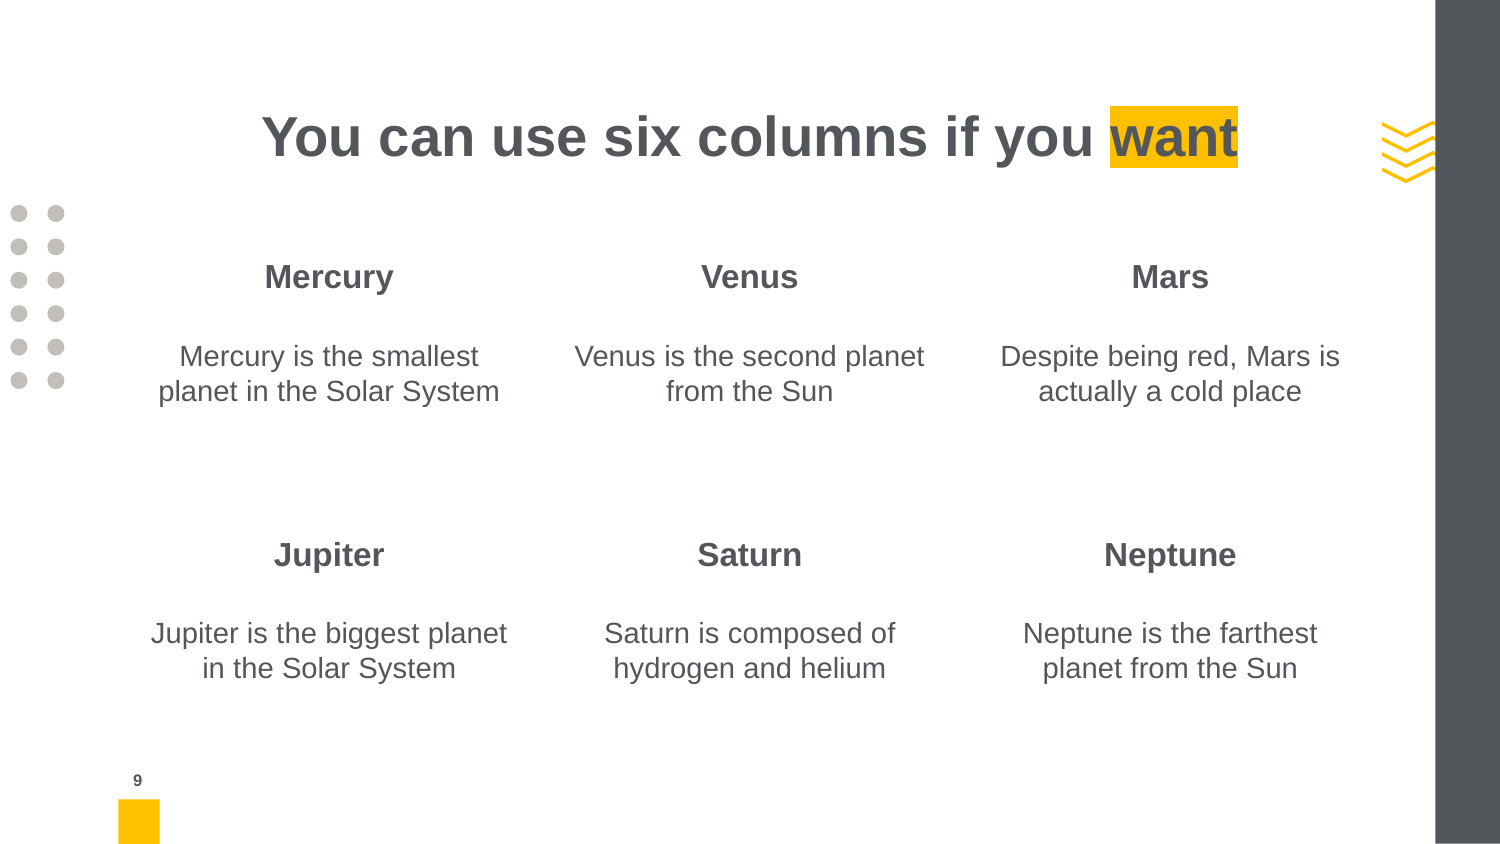

# You can use six columns if you want
Mercury
Venus
Mars
Mercury is the smallest planet in the Solar System
Venus is the second planet from the Sun
Despite being red, Mars is actually a cold place
Jupiter
Saturn
Neptune
Jupiter is the biggest planet in the Solar System
Saturn is composed of hydrogen and helium
Neptune is the farthest planet from the Sun
9